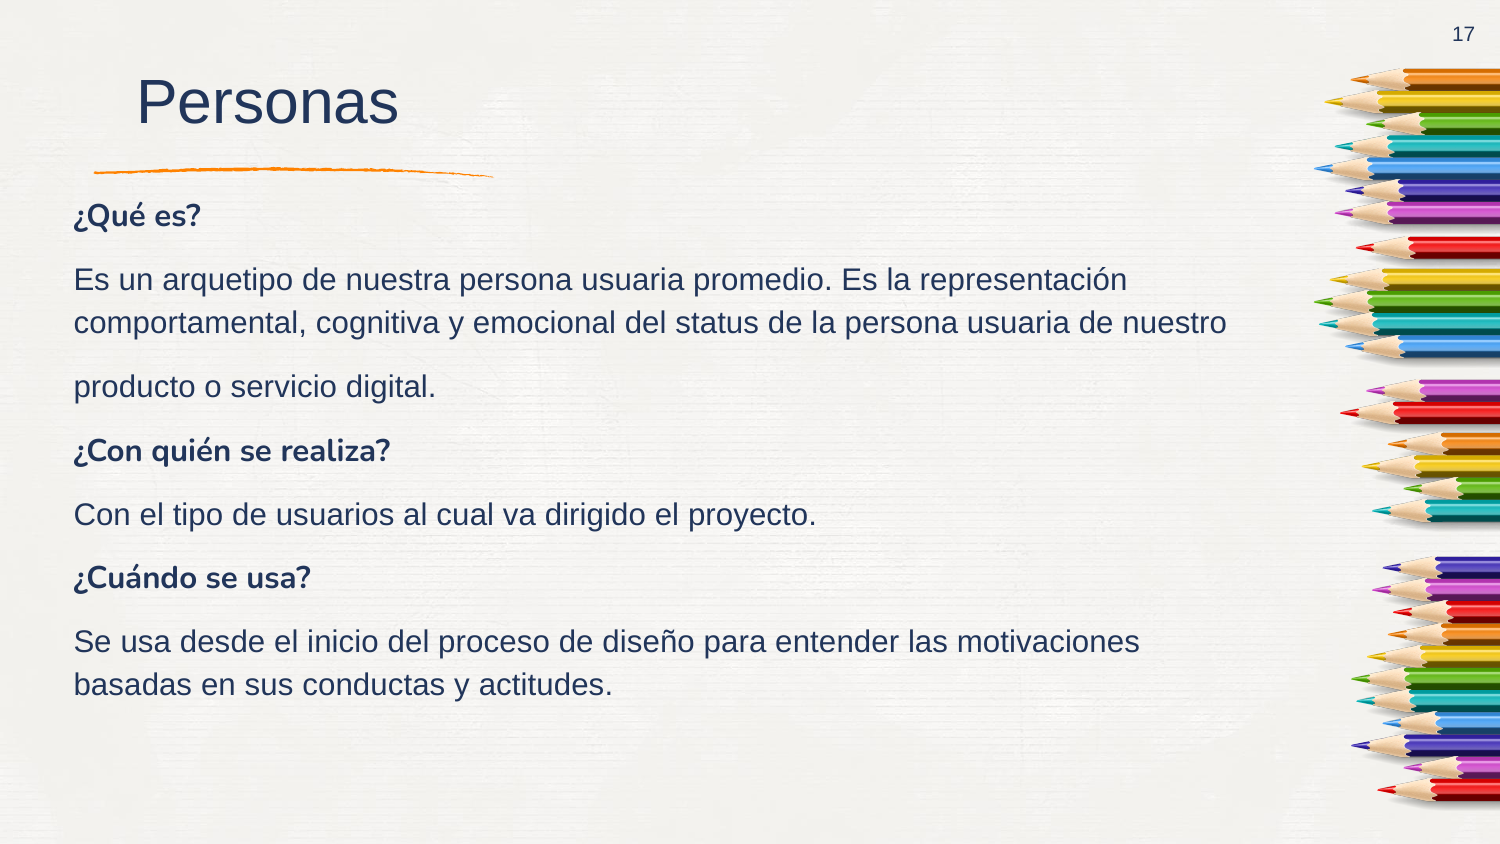

17
# Personas
¿Qué es?
Es un arquetipo de nuestra persona usuaria promedio. Es la representación  comportamental, cognitiva y emocional del status de la persona usuaria de nuestro
producto o servicio digital.
¿Con quién se realiza?
Con el tipo de usuarios al cual va dirigido el proyecto.
¿Cuándo se usa?
Se usa desde el inicio del proceso de diseño para entender las motivaciones basadas en sus conductas y actitudes.